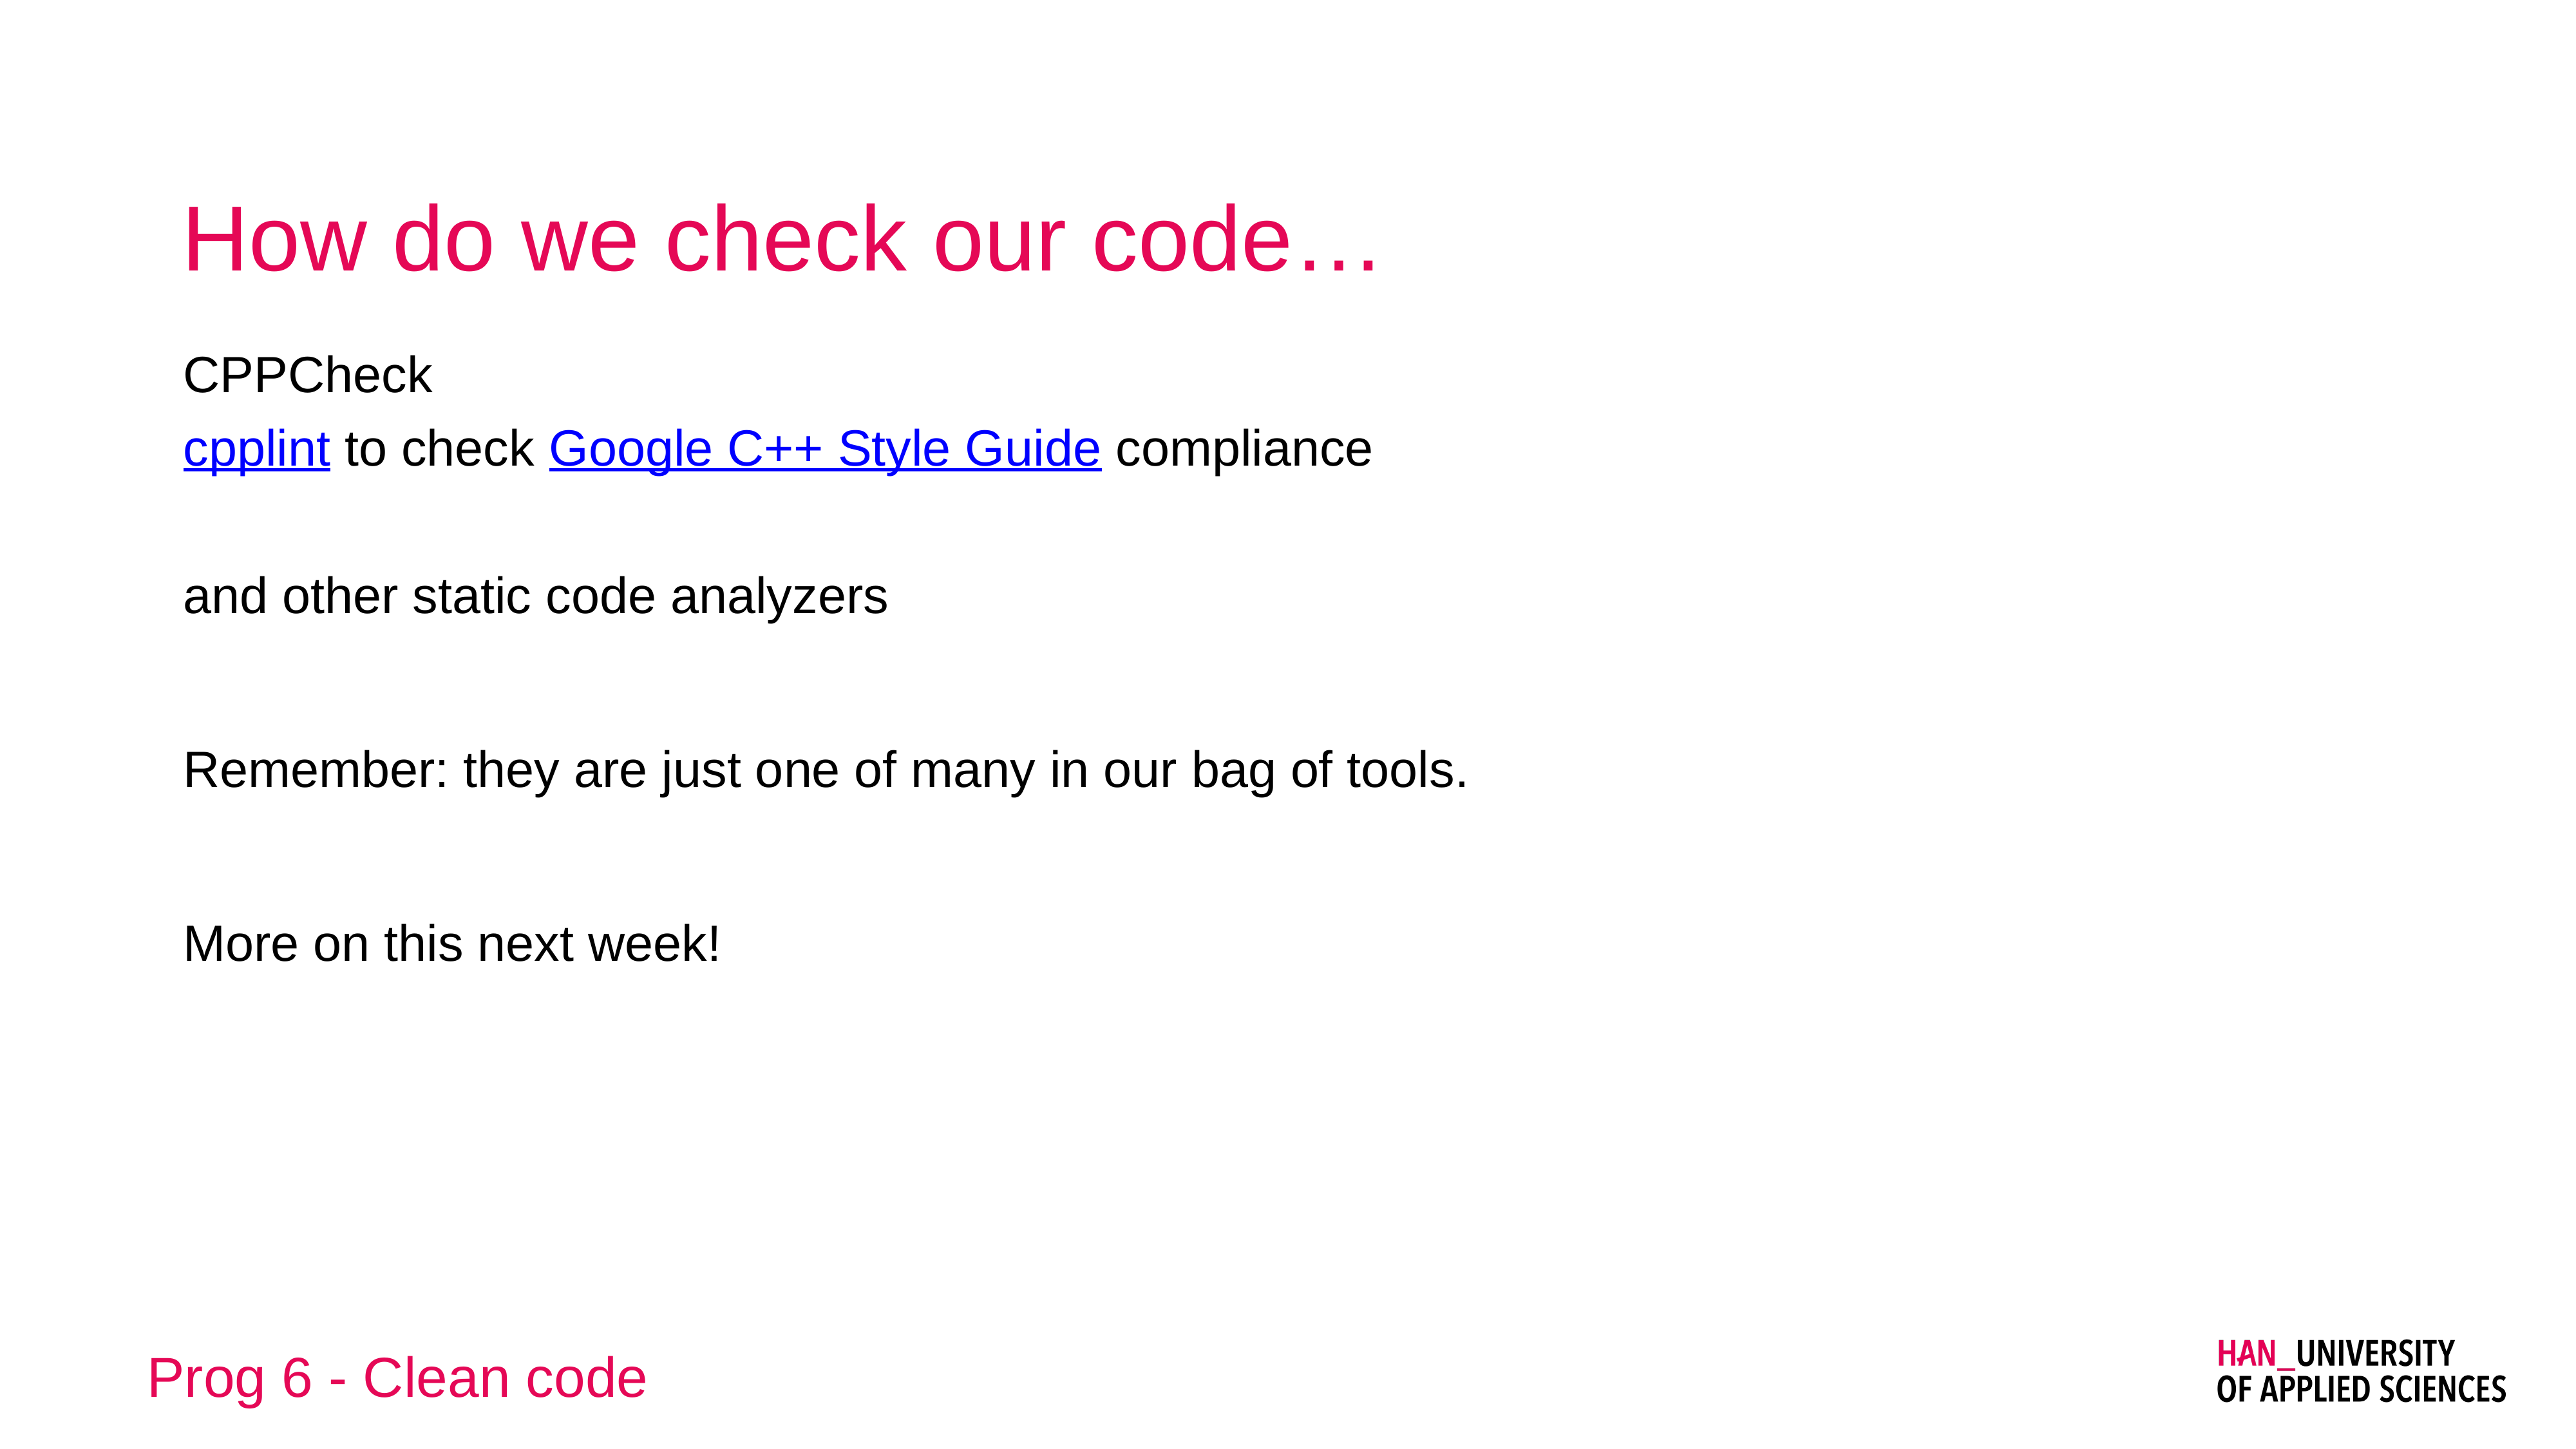

# How do we check our code…
CPPCheck
cpplint to check Google C++ Style Guide compliance
and other static code analyzers

Remember: they are just one of many in our bag of tools.

More on this next week!